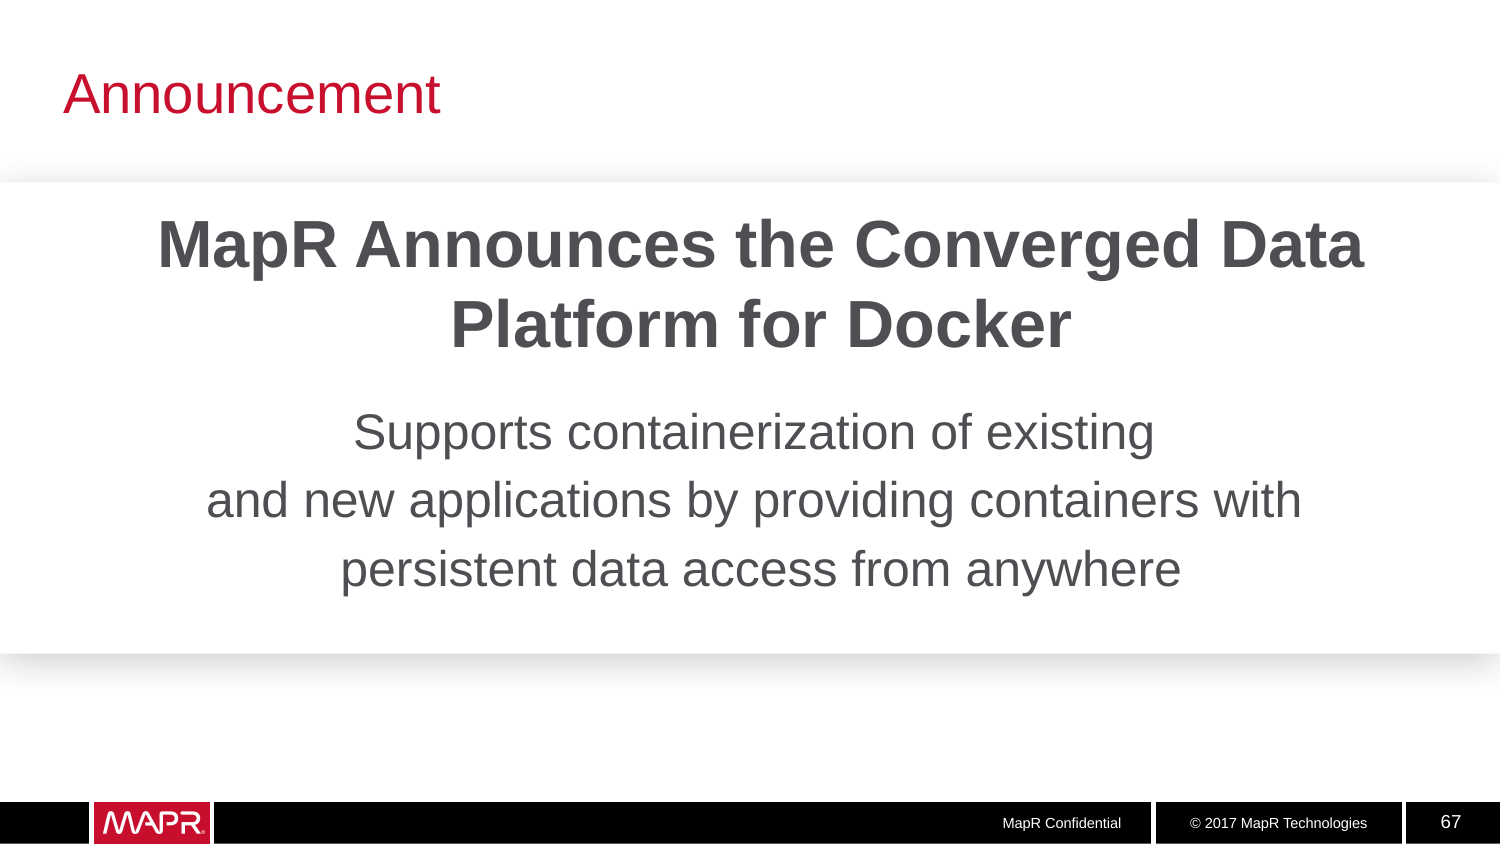

# Announcement
MapR Announces the Converged Data Platform for Docker
Supports containerization of existing
and new applications by providing containers with
persistent data access from anywhere